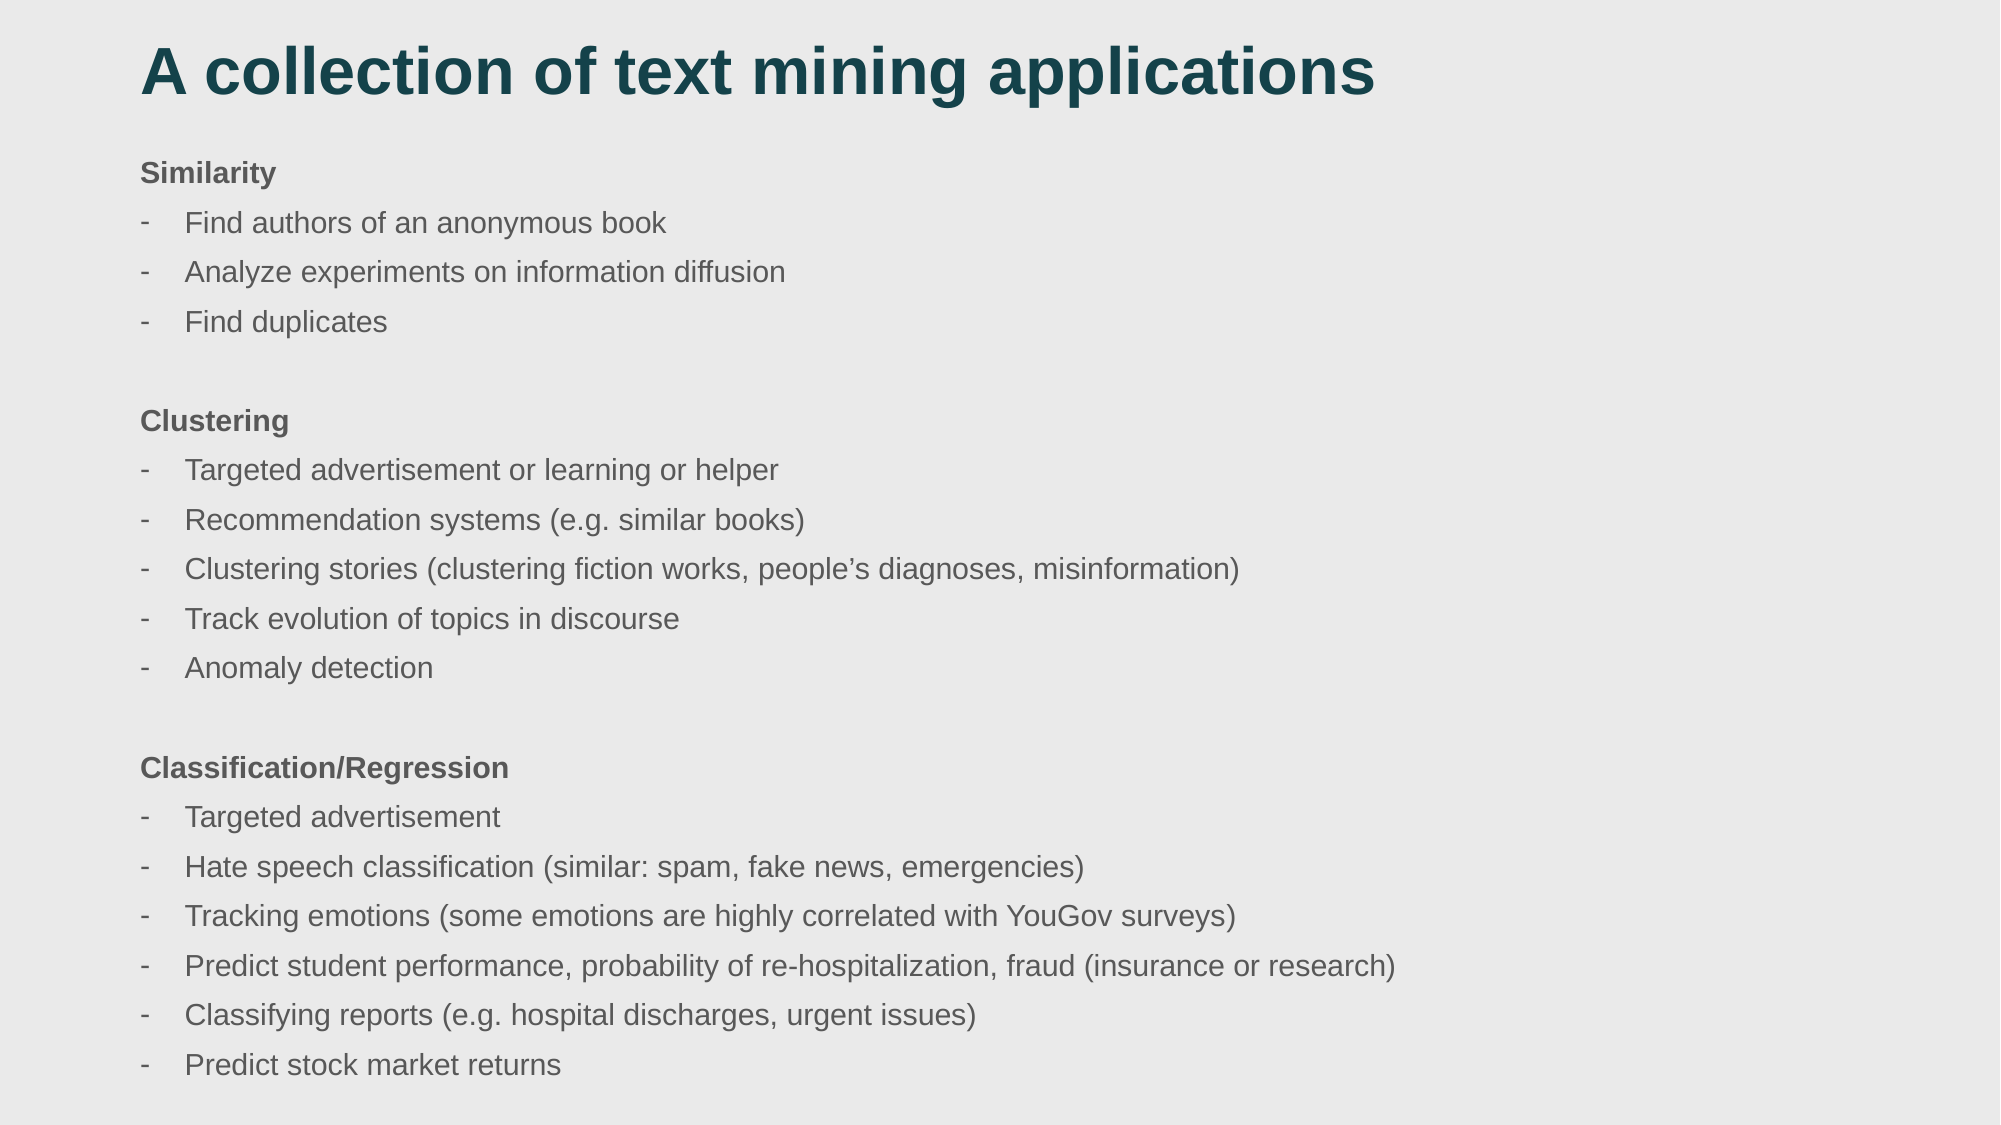

# A collection of text mining applications
Similarity
Find authors of an anonymous book
Analyze experiments on information diffusion
Find duplicates

Clustering
Targeted advertisement or learning or helper
Recommendation systems (e.g. similar books)
Clustering stories (clustering fiction works, people’s diagnoses, misinformation)
Track evolution of topics in discourse
Anomaly detection

Classification/Regression
Targeted advertisement
Hate speech classification (similar: spam, fake news, emergencies)
Tracking emotions (some emotions are highly correlated with YouGov surveys)
Predict student performance, probability of re-hospitalization, fraud (insurance or research)
Classifying reports (e.g. hospital discharges, urgent issues)
Predict stock market returns